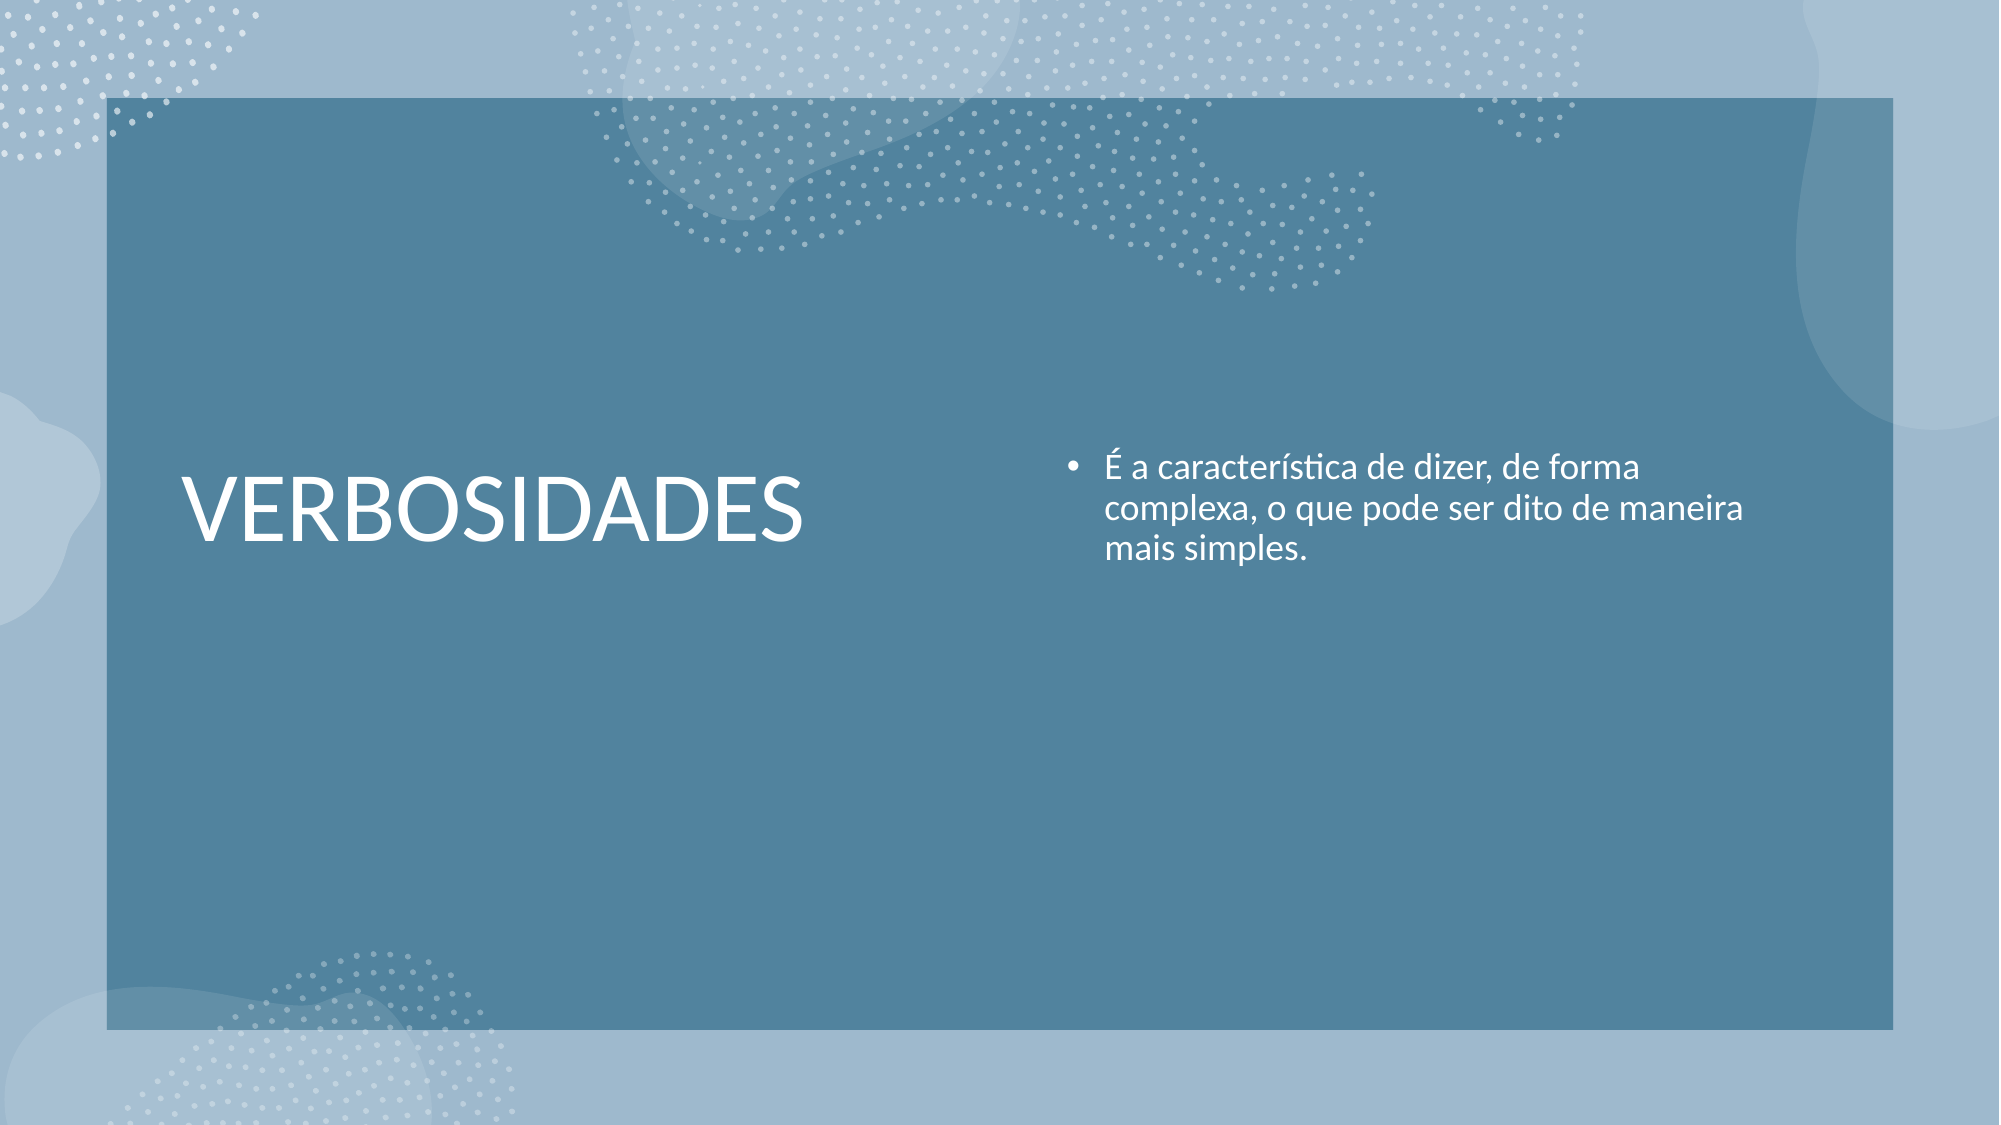

# VERBOSIDADES
É a característica de dizer, de forma complexa, o que pode ser dito de maneira mais simples.